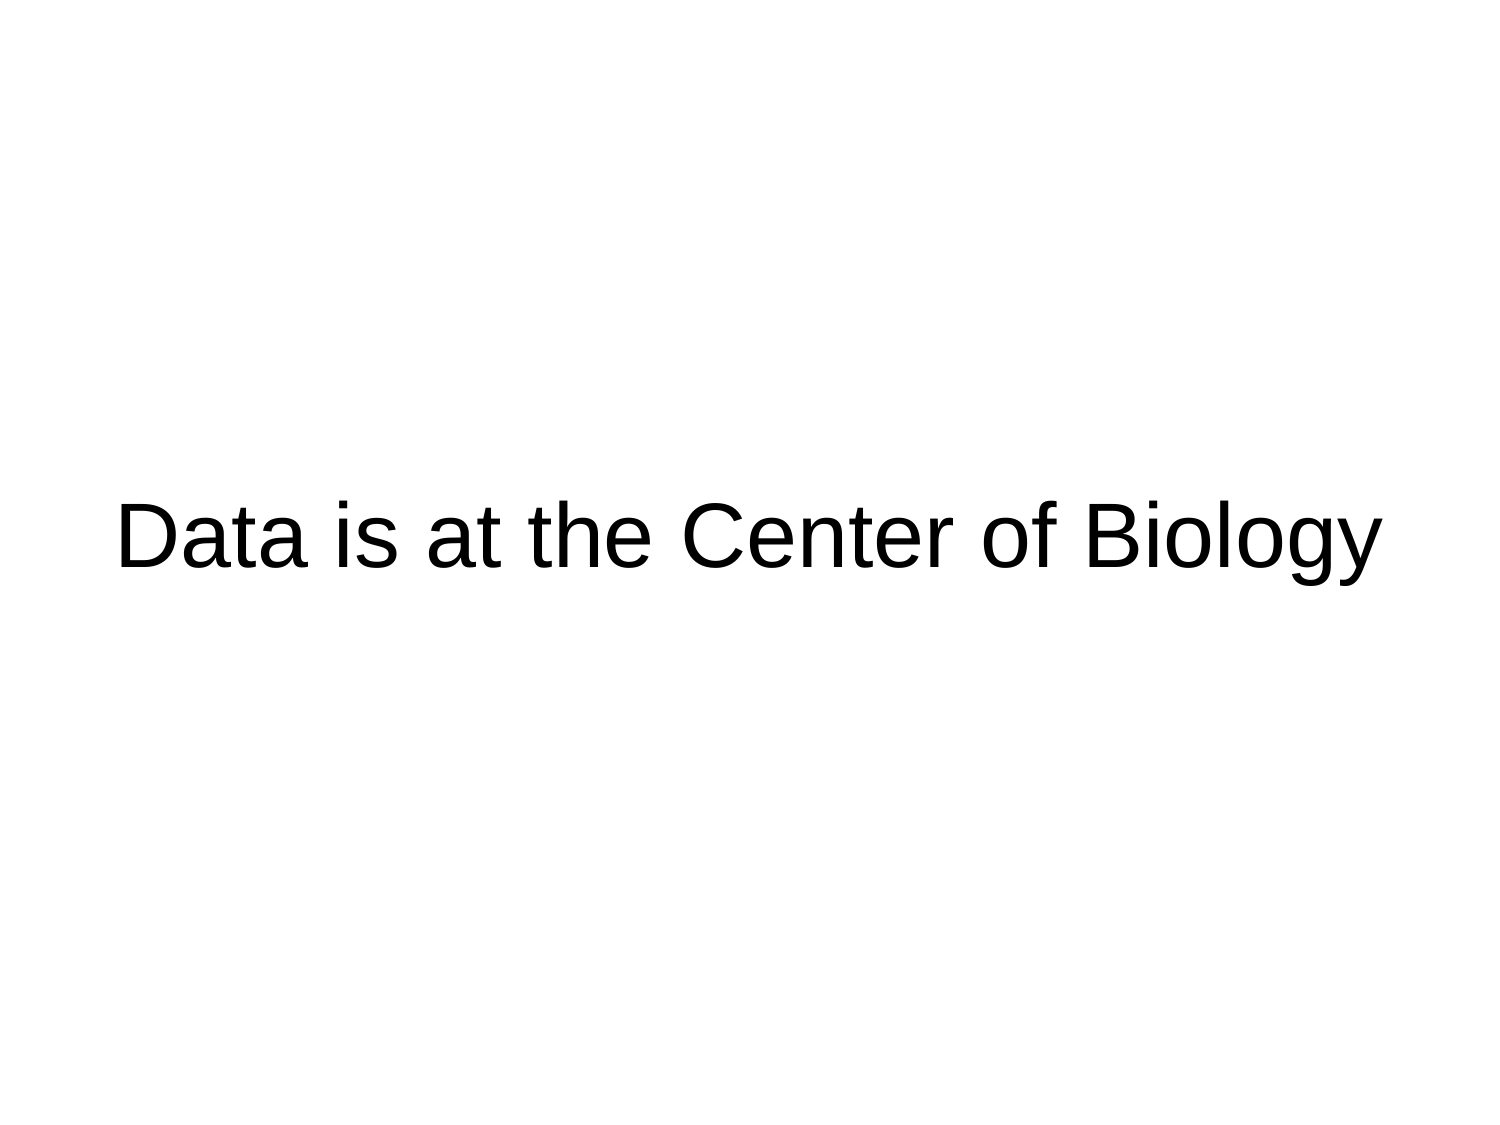

# Data is at the Center of Biology